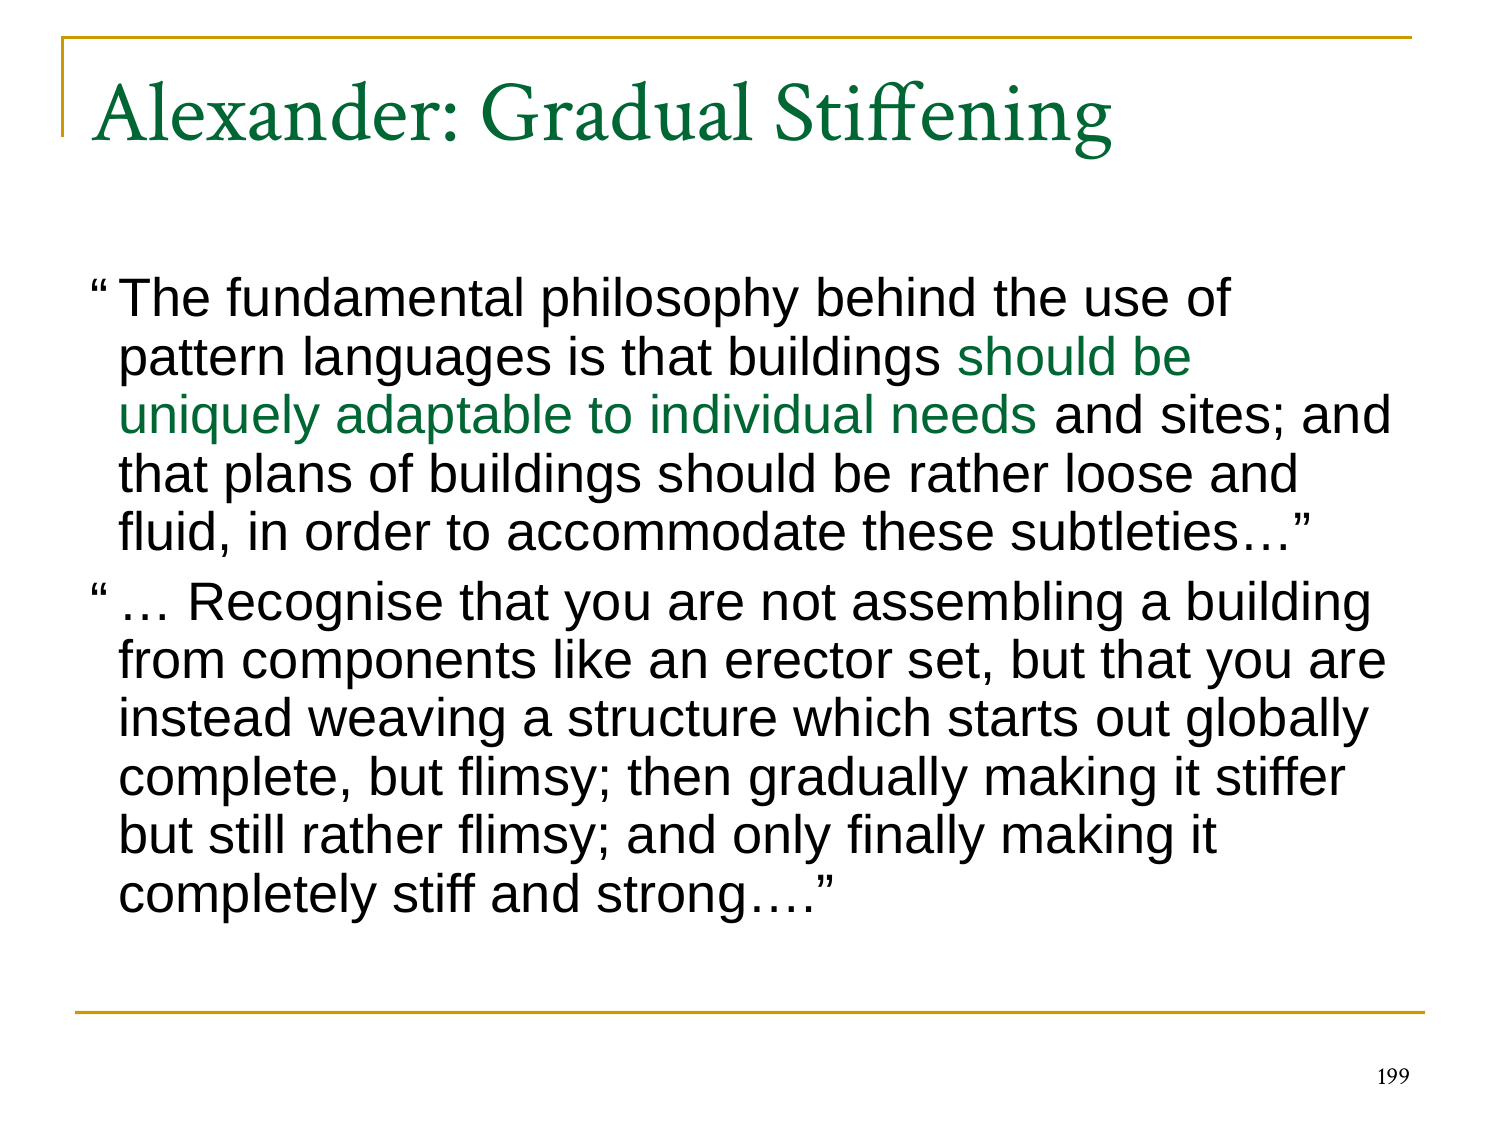

# Alexander: Gradual Stiffening
“	The fundamental philosophy behind the use of pattern languages is that buildings should be uniquely adaptable to individual needs and sites; and that plans of buildings should be rather loose and fluid, in order to accommodate these subtleties…”
“	… Recognise that you are not assembling a building from components like an erector set, but that you are instead weaving a structure which starts out globally complete, but flimsy; then gradually making it stiffer but still rather flimsy; and only finally making it completely stiff and strong….”
199